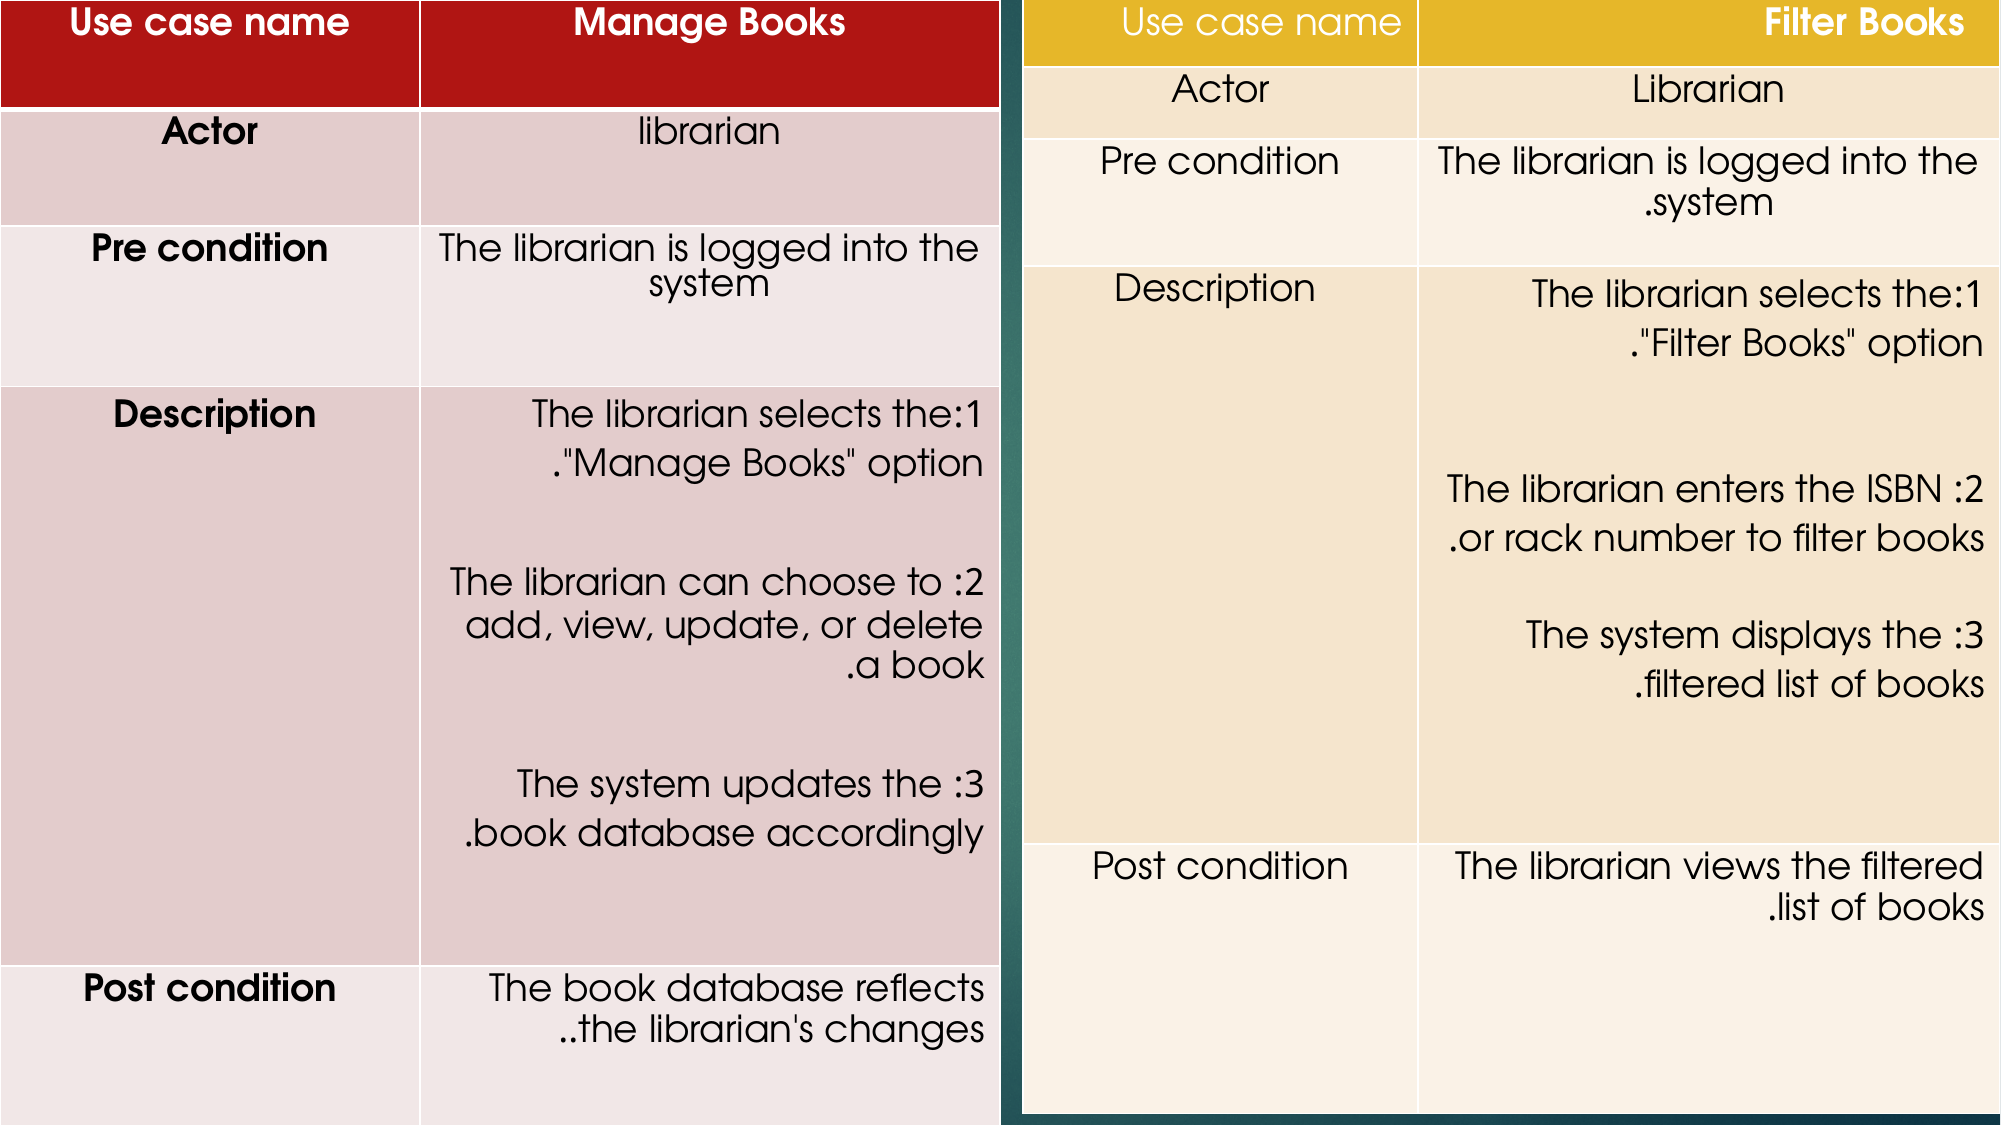

| Use case name | Manage Books |
| --- | --- |
| Actor | librarian |
| Pre condition | The librarian is logged into the system |
| Description | 1:The librarian selects the "Manage Books" option. 2: The librarian can choose to add, view, update, or delete a book. 3: The system updates the book database accordingly. |
| Post condition | The book database reflects the librarian's changes.. |
| Use case name | Filter Books |
| --- | --- |
| Actor | Librarian |
| Pre condition | The librarian is logged into the system. |
| Description | 1:The librarian selects the "Filter Books" option. 2: The librarian enters the ISBN or rack number to filter books. 3: The system displays the filtered list of books. |
| Post condition | The librarian views the filtered list of books. |

|  |  |
| --- | --- |
|  |  |
|  |  |
|  |  |
|  |  |
|  |  |